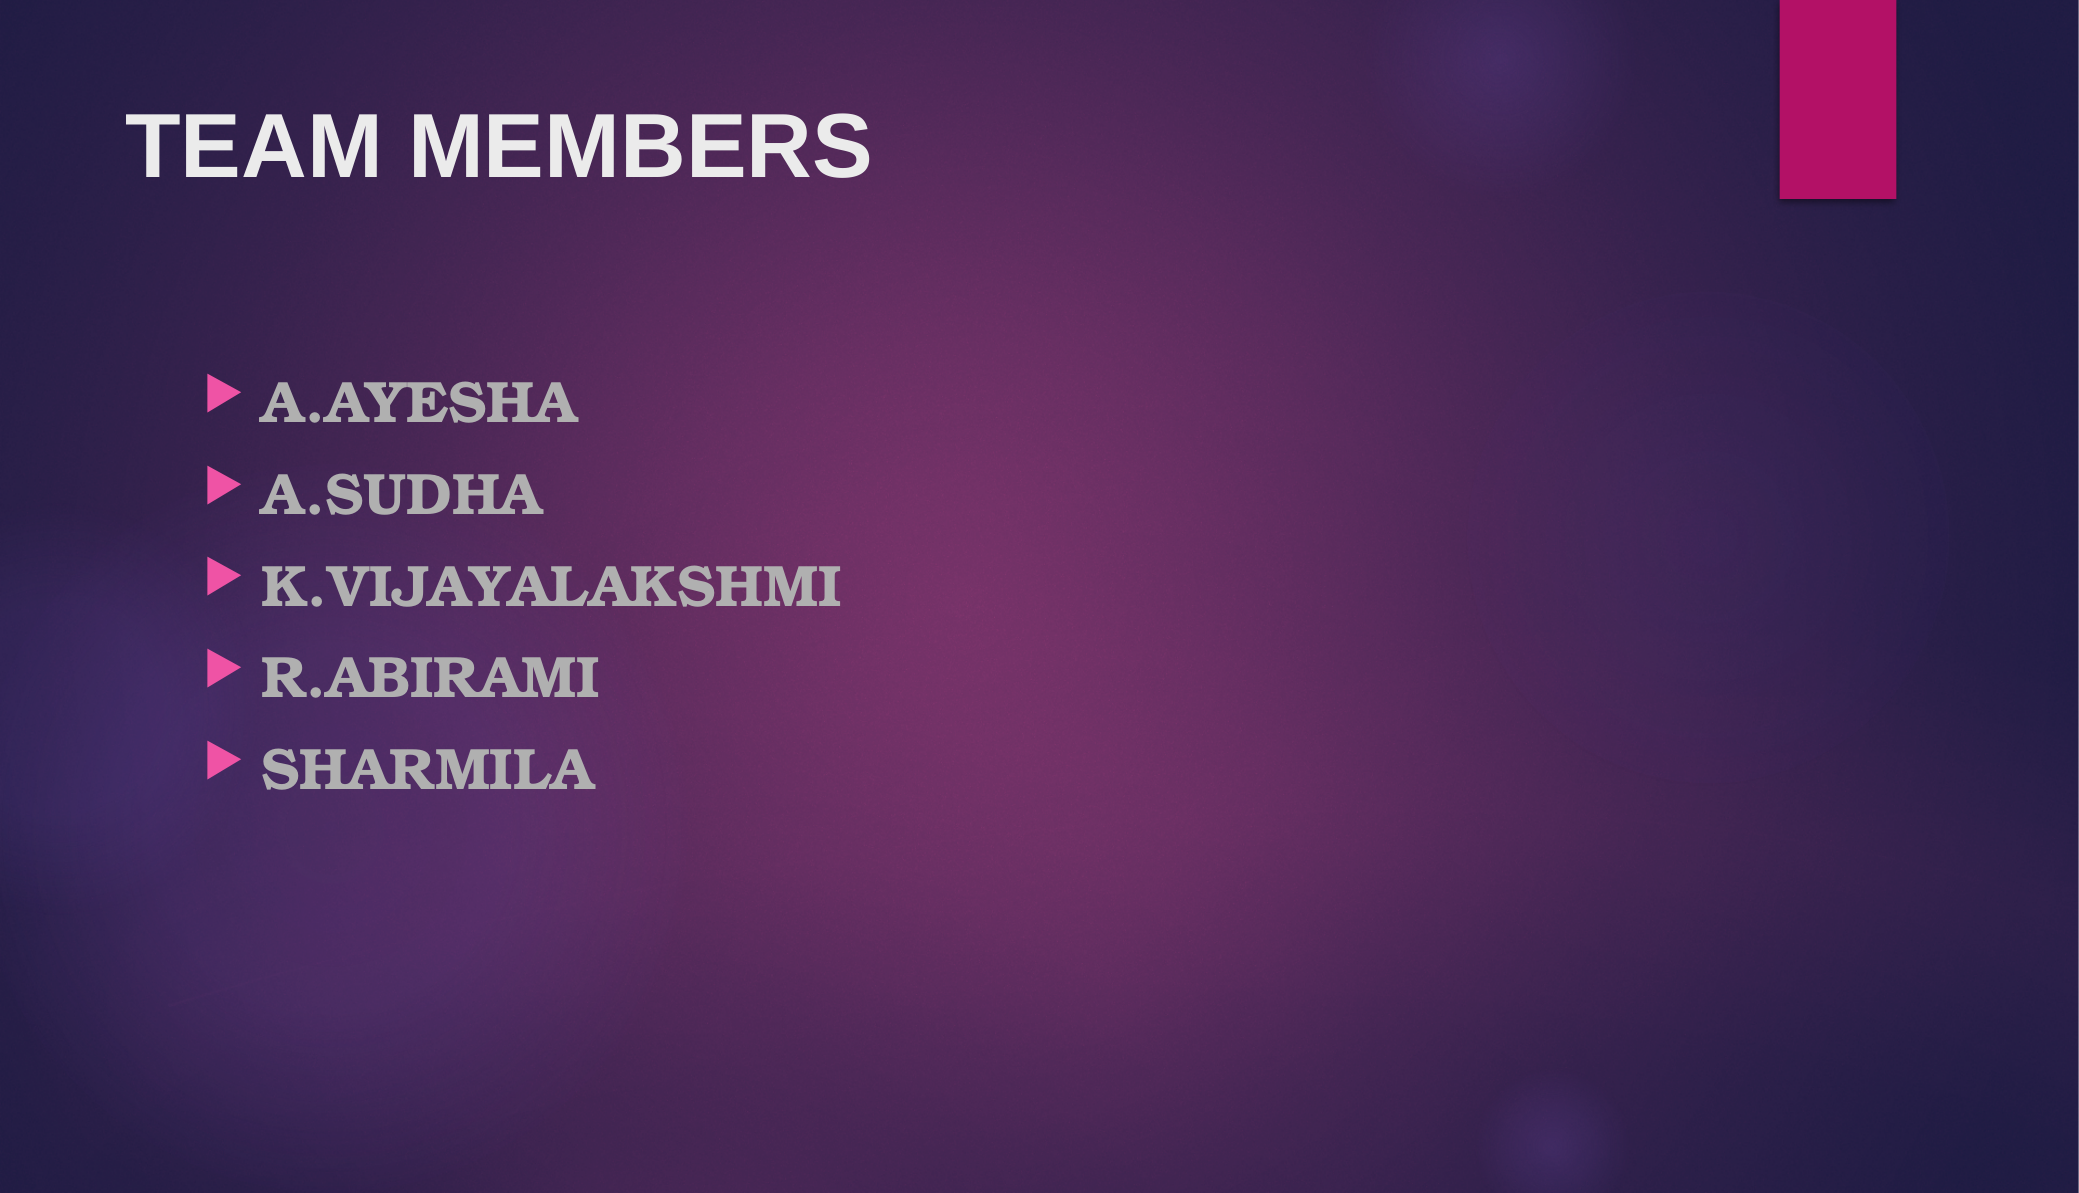

# TEAM MEMBERS
A.AYESHA
A.SUDHA
K.VIJAYALAKSHMI
R.ABIRAMI
SHARMILA